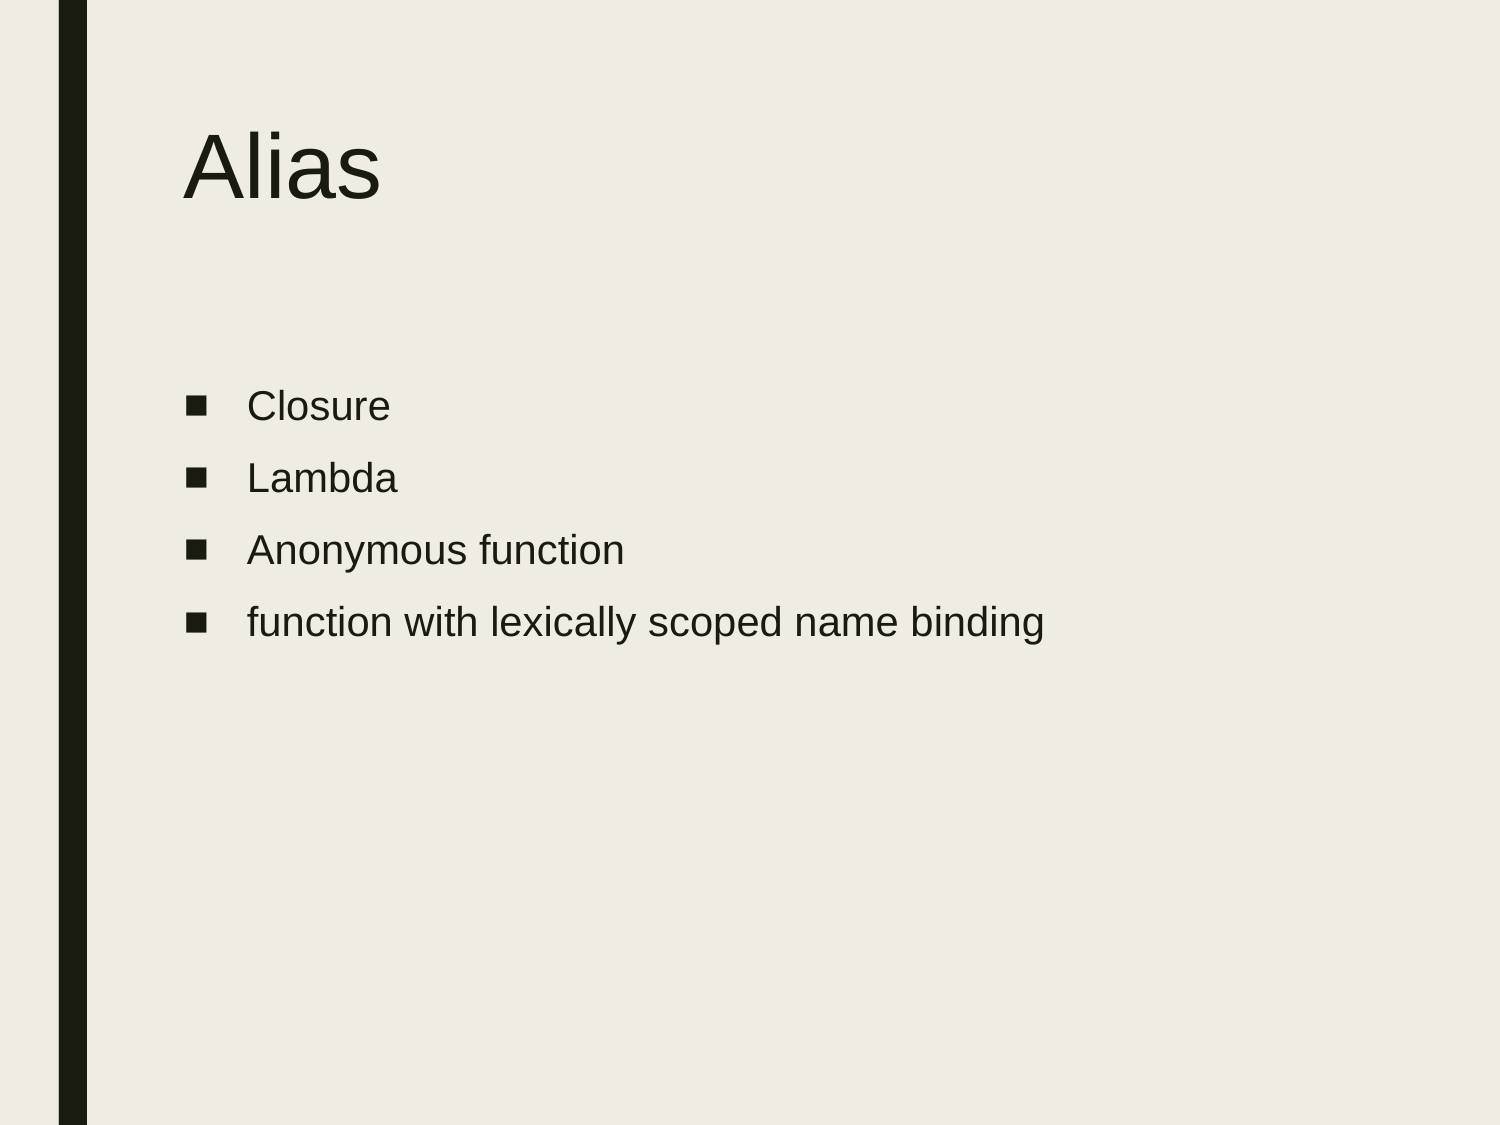

# Alias
Closure
Lambda
Anonymous function
function with lexically scoped name binding